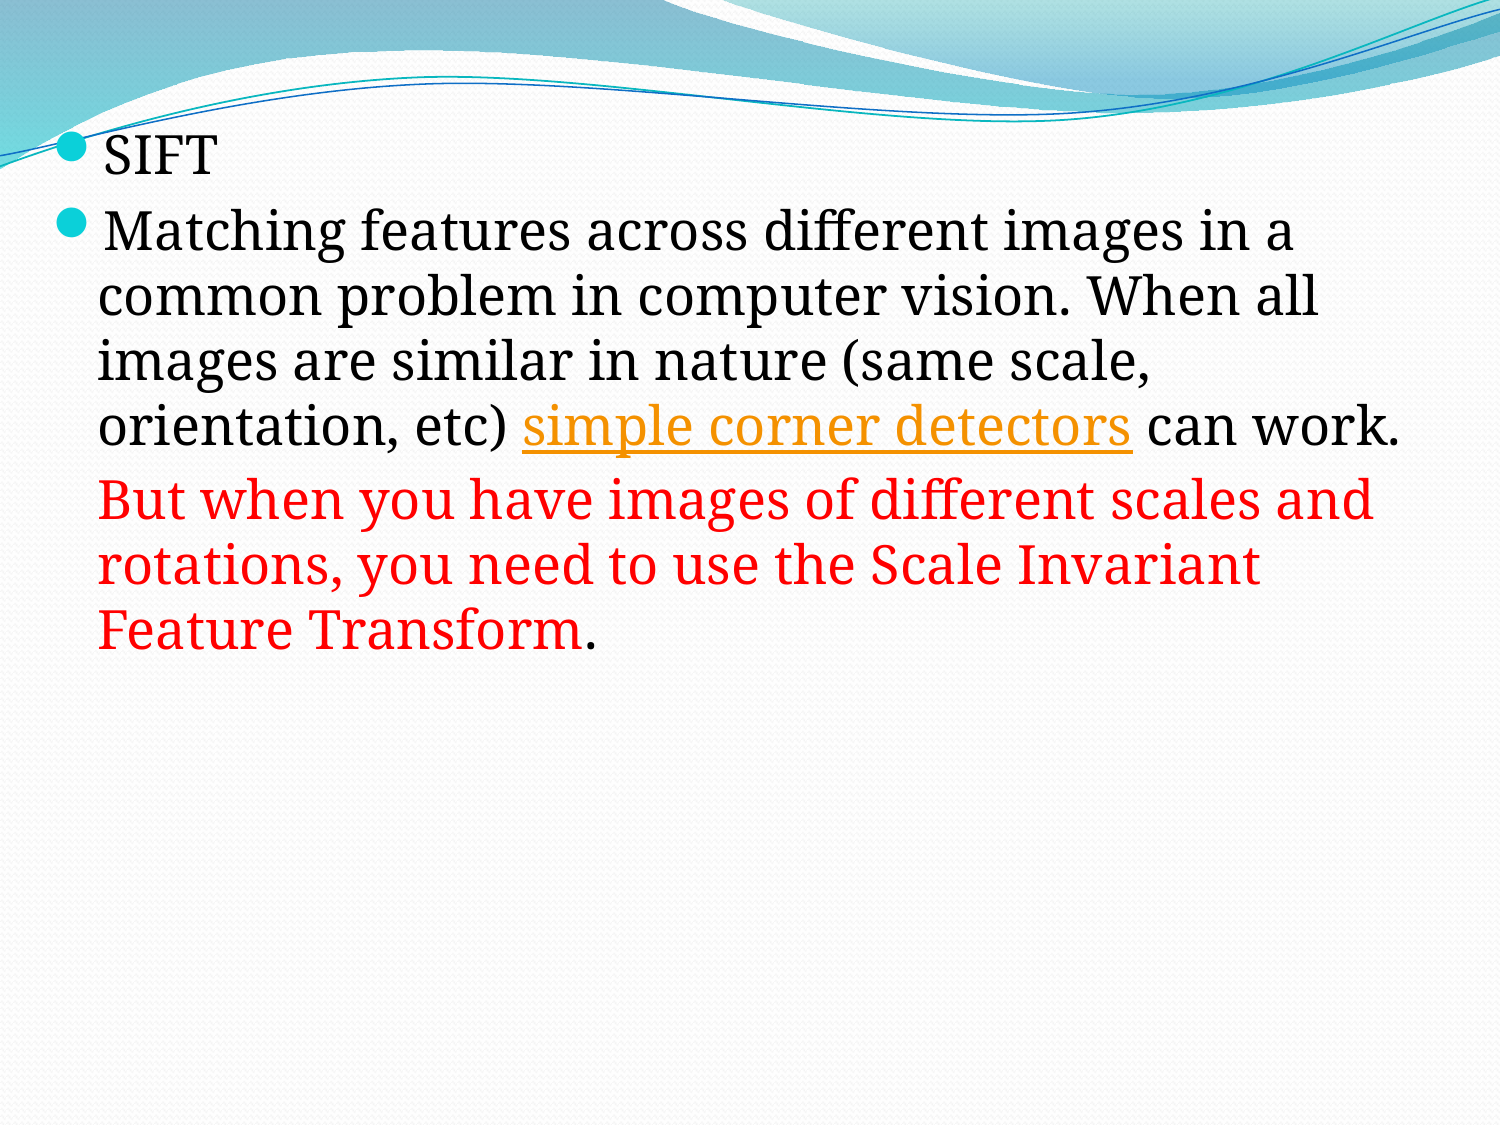

SIFT
Matching features across different images in a common problem in computer vision. When all images are similar in nature (same scale, orientation, etc) simple corner detectors can work. But when you have images of different scales and rotations, you need to use the Scale Invariant Feature Transform.